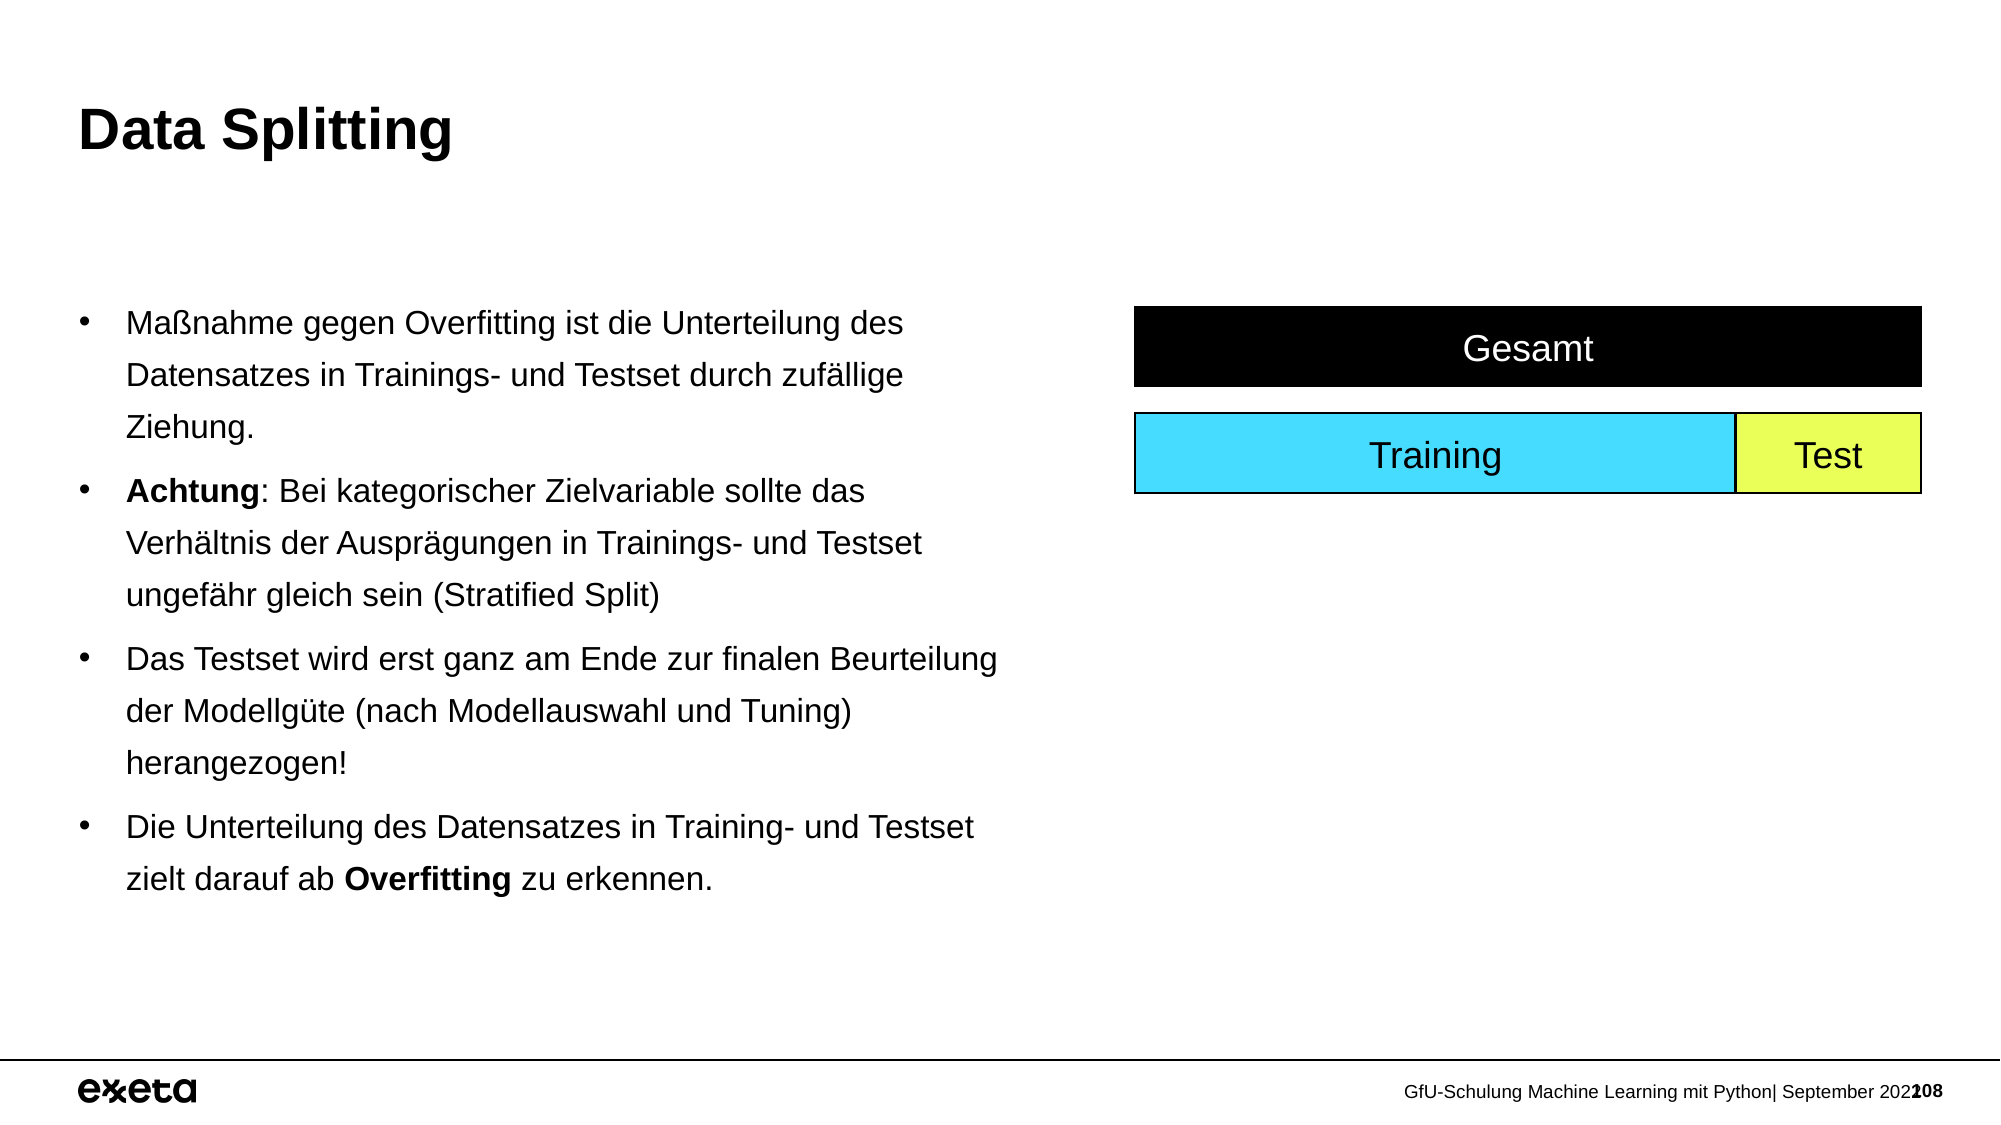

# Data Splitting

Maßnahme gegen Overfitting ist die Unterteilung des Datensatzes in Trainings- und Testset durch zufällige Ziehung.
Achtung: Bei kategorischer Zielvariable sollte das Verhältnis der Ausprägungen in Trainings- und Testset ungefähr gleich sein (Stratified Split)
Das Testset wird erst ganz am Ende zur finalen Beurteilung der Modellgüte (nach Modellauswahl und Tuning) herangezogen!
Die Unterteilung des Datensatzes in Training- und Testset zielt darauf ab Overfitting zu erkennen.

Gesamt
Training
Test

GfU-Schulung Machine Learning mit Python| September 2022